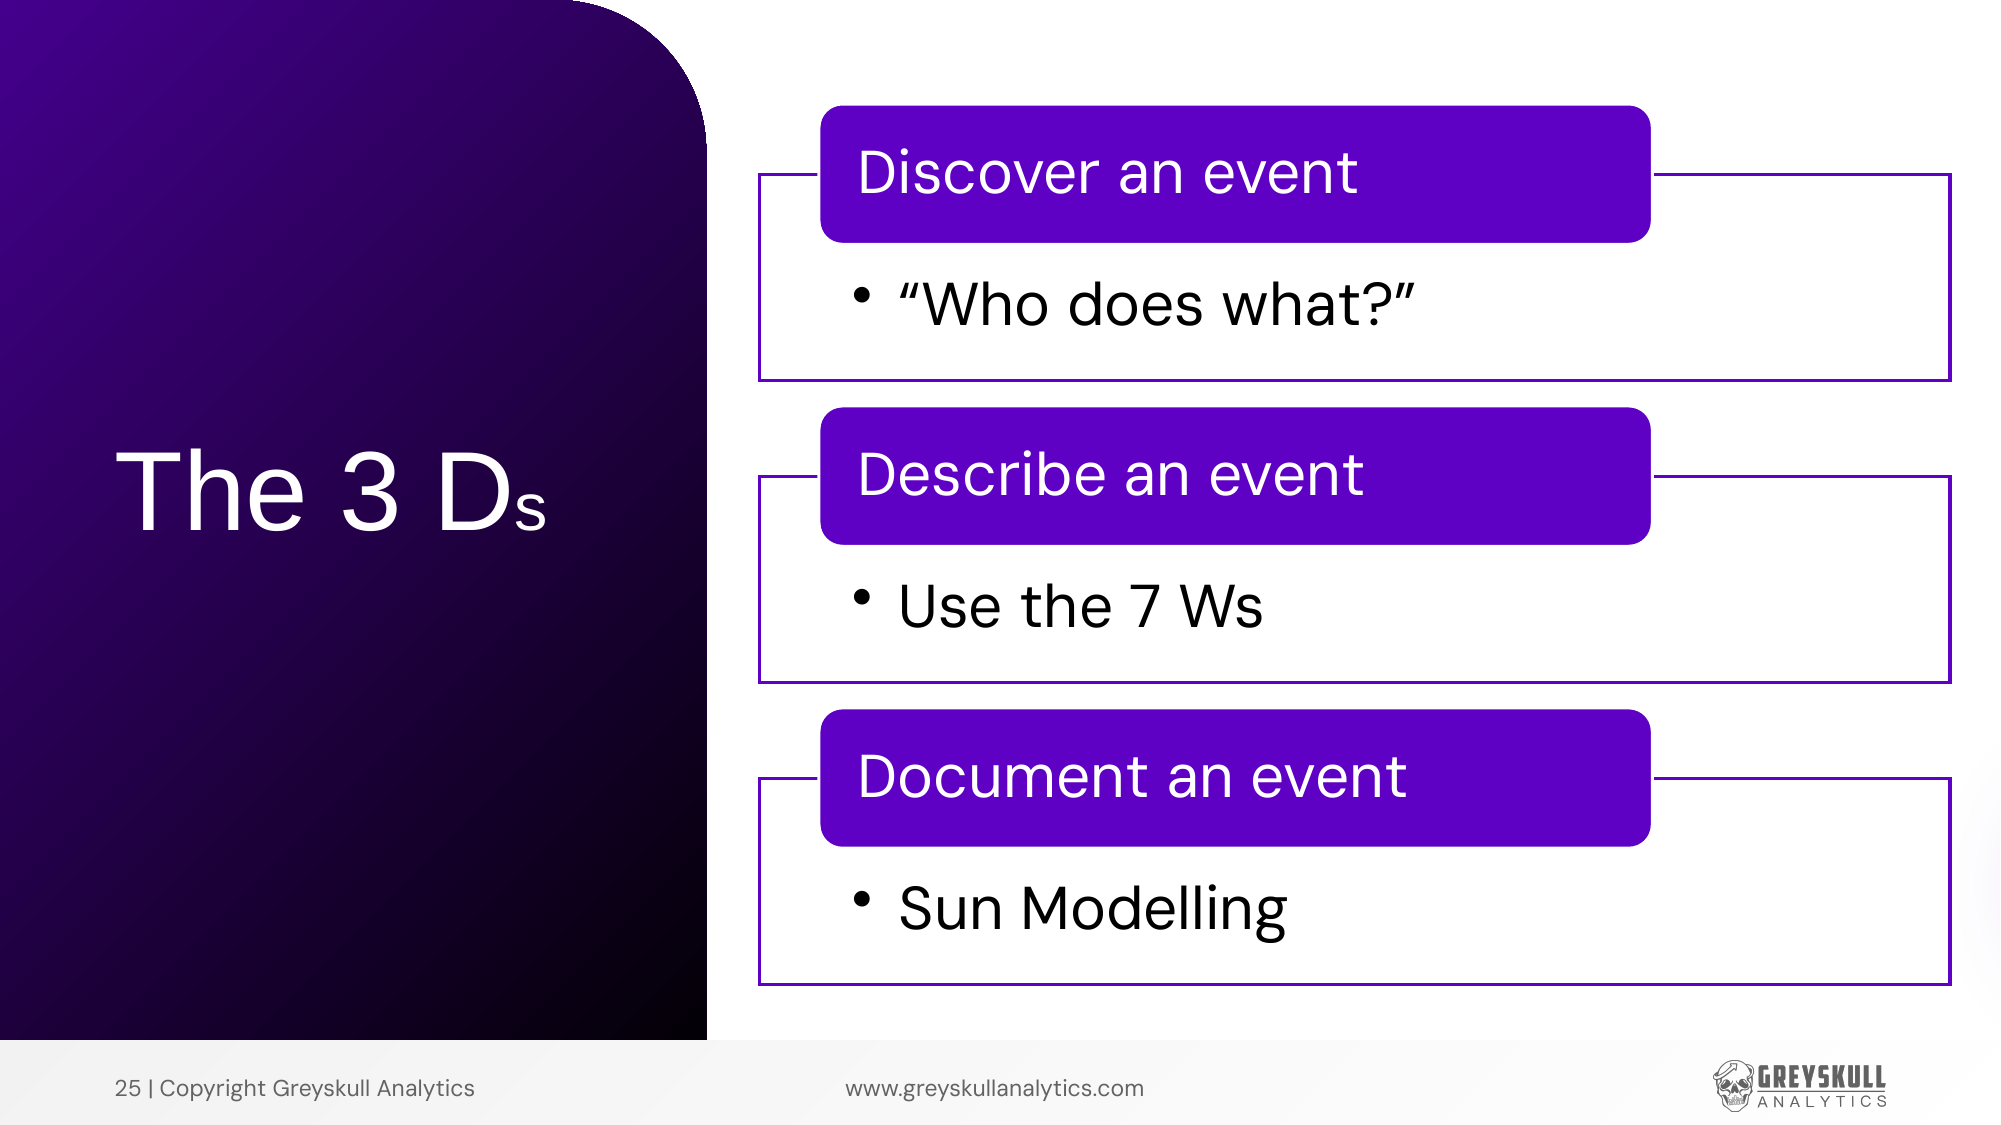

Discover an event
“Who does what?”
# The 3 Ds
Describe an event
Use the 7 Ws
Document an event
Sun Modelling